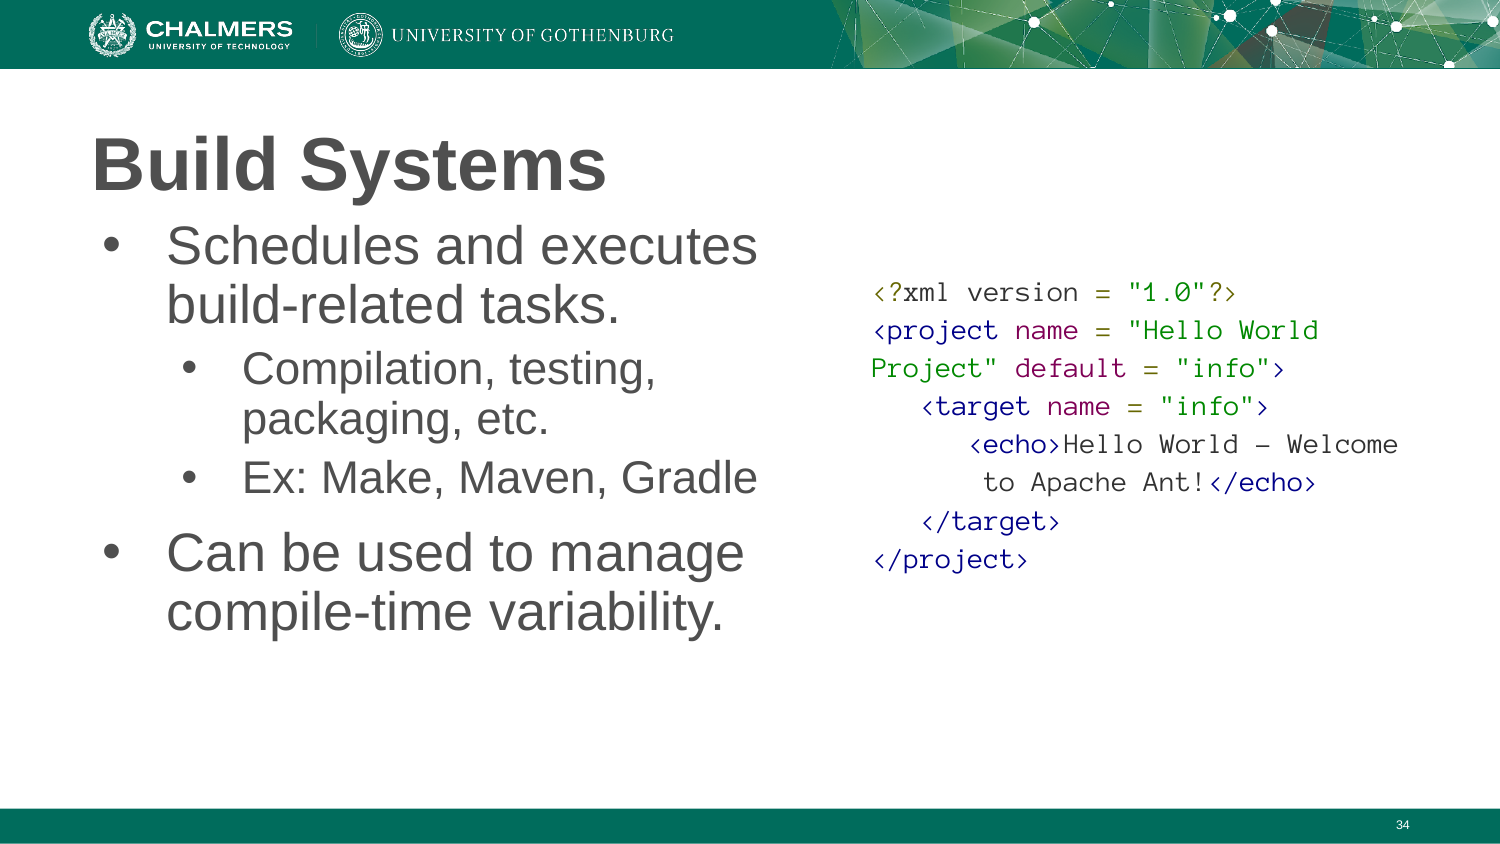

# Build Systems
Schedules and executes build-related tasks.
Compilation, testing, packaging, etc.
Ex: Make, Maven, Gradle
Can be used to manage compile-time variability.
<?xml version = "1.0"?>
<project name = "Hello World Project" default = "info">
   <target name = "info">
      <echo>Hello World - Welcome
       to Apache Ant!</echo>
   </target>
</project>

34